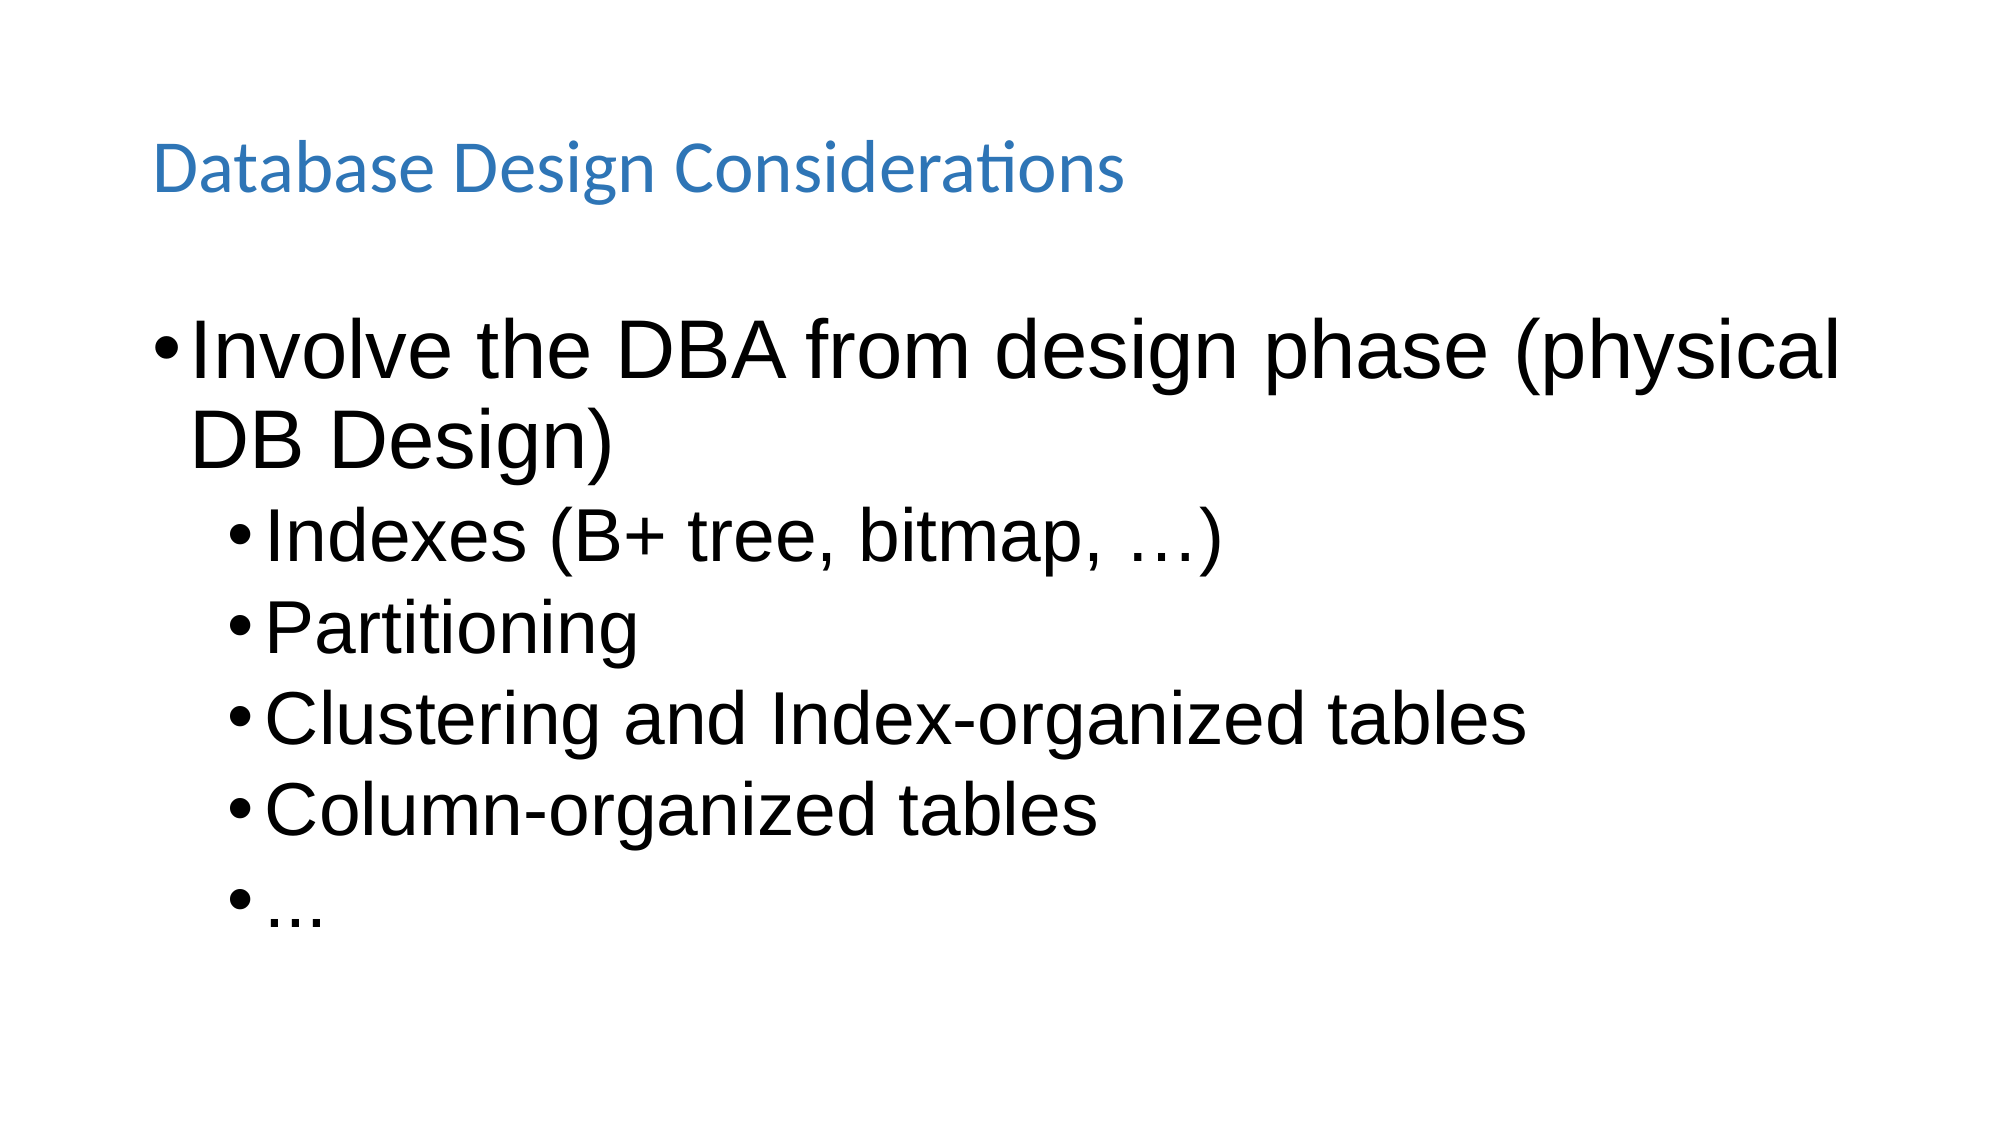

# Database Design Considerations
Involve the DBA from design phase (physical DB Design)
Indexes (B+ tree, bitmap, …)
Partitioning
Clustering and Index-organized tables
Column-organized tables
...